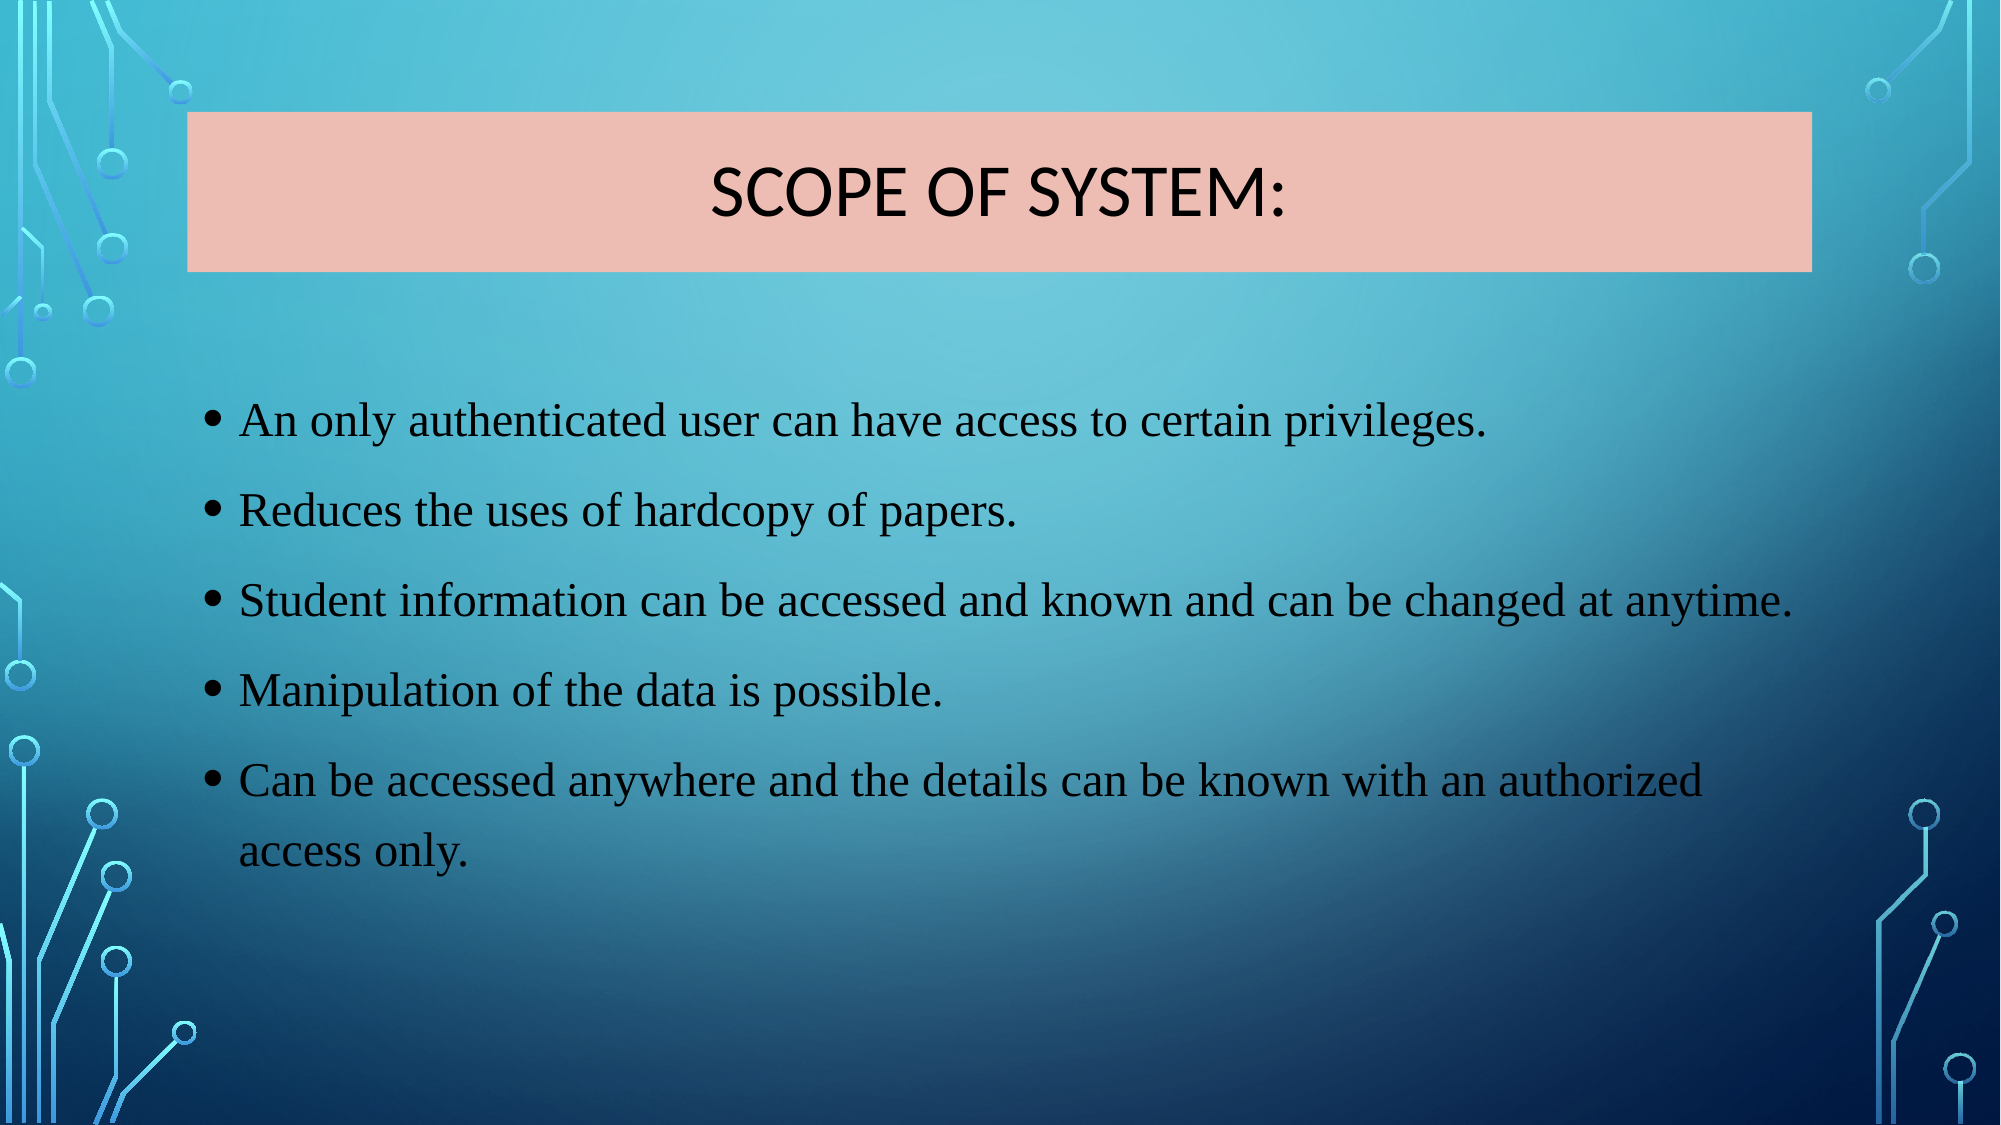

# Scope of System:
An only authenticated user can have access to certain privileges.
Reduces the uses of hardcopy of papers.
Student information can be accessed and known and can be changed at anytime.
Manipulation of the data is possible.
Can be accessed anywhere and the details can be known with an authorized access only.